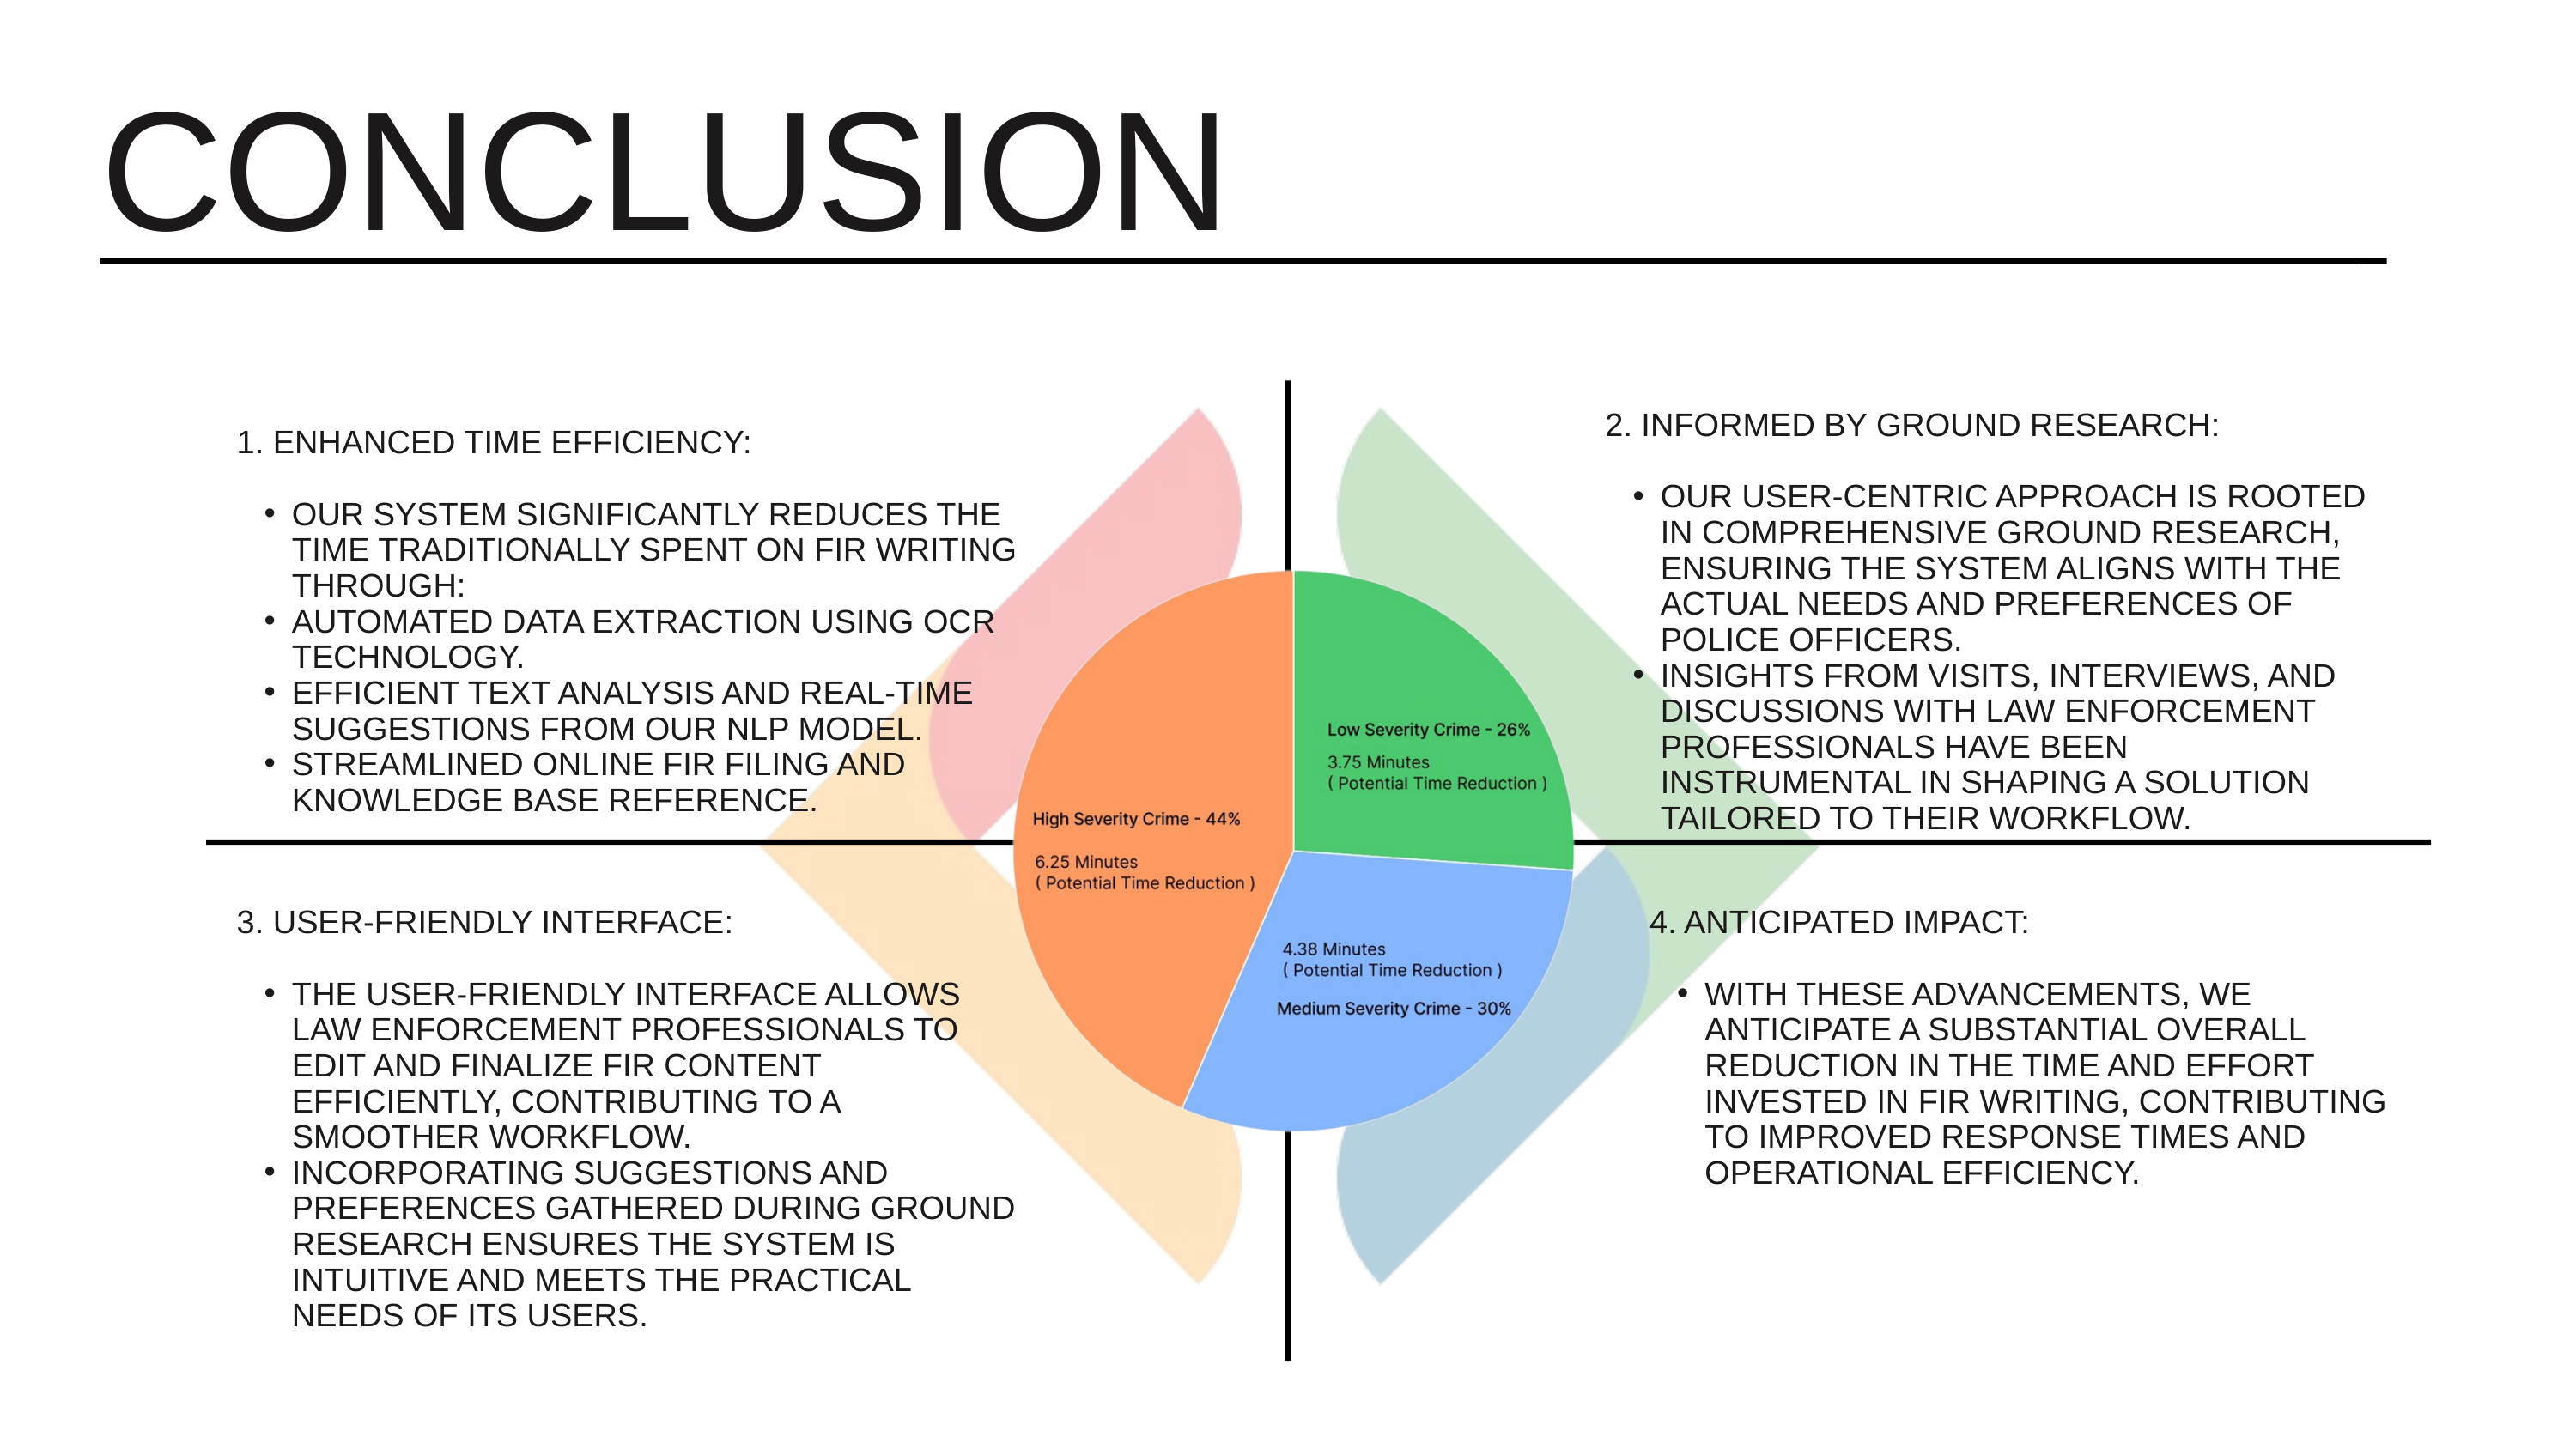

CONCLUSION

2. INFORMED BY GROUND RESEARCH:

OUR USER-CENTRIC APPROACH IS ROOTED IN COMPREHENSIVE GROUND RESEARCH, ENSURING THE SYSTEM ALIGNS WITH THE ACTUAL NEEDS AND PREFERENCES OF POLICE OFFICERS.
INSIGHTS FROM VISITS, INTERVIEWS, AND DISCUSSIONS WITH LAW ENFORCEMENT PROFESSIONALS HAVE BEEN INSTRUMENTAL IN SHAPING A SOLUTION TAILORED TO THEIR WORKFLOW.
1. ENHANCED TIME EFFICIENCY:

OUR SYSTEM SIGNIFICANTLY REDUCES THE TIME TRADITIONALLY SPENT ON FIR WRITING THROUGH:
AUTOMATED DATA EXTRACTION USING OCR TECHNOLOGY.
EFFICIENT TEXT ANALYSIS AND REAL-TIME SUGGESTIONS FROM OUR NLP MODEL.
STREAMLINED ONLINE FIR FILING AND KNOWLEDGE BASE REFERENCE.

3. USER-FRIENDLY INTERFACE:

THE USER-FRIENDLY INTERFACE ALLOWS LAW ENFORCEMENT PROFESSIONALS TO EDIT AND FINALIZE FIR CONTENT EFFICIENTLY, CONTRIBUTING TO A SMOOTHER WORKFLOW.
INCORPORATING SUGGESTIONS AND PREFERENCES GATHERED DURING GROUND RESEARCH ENSURES THE SYSTEM IS INTUITIVE AND MEETS THE PRACTICAL NEEDS OF ITS USERS.
4. ANTICIPATED IMPACT:

WITH THESE ADVANCEMENTS, WE ANTICIPATE A SUBSTANTIAL OVERALL REDUCTION IN THE TIME AND EFFORT INVESTED IN FIR WRITING, CONTRIBUTING TO IMPROVED RESPONSE TIMES AND OPERATIONAL EFFICIENCY.